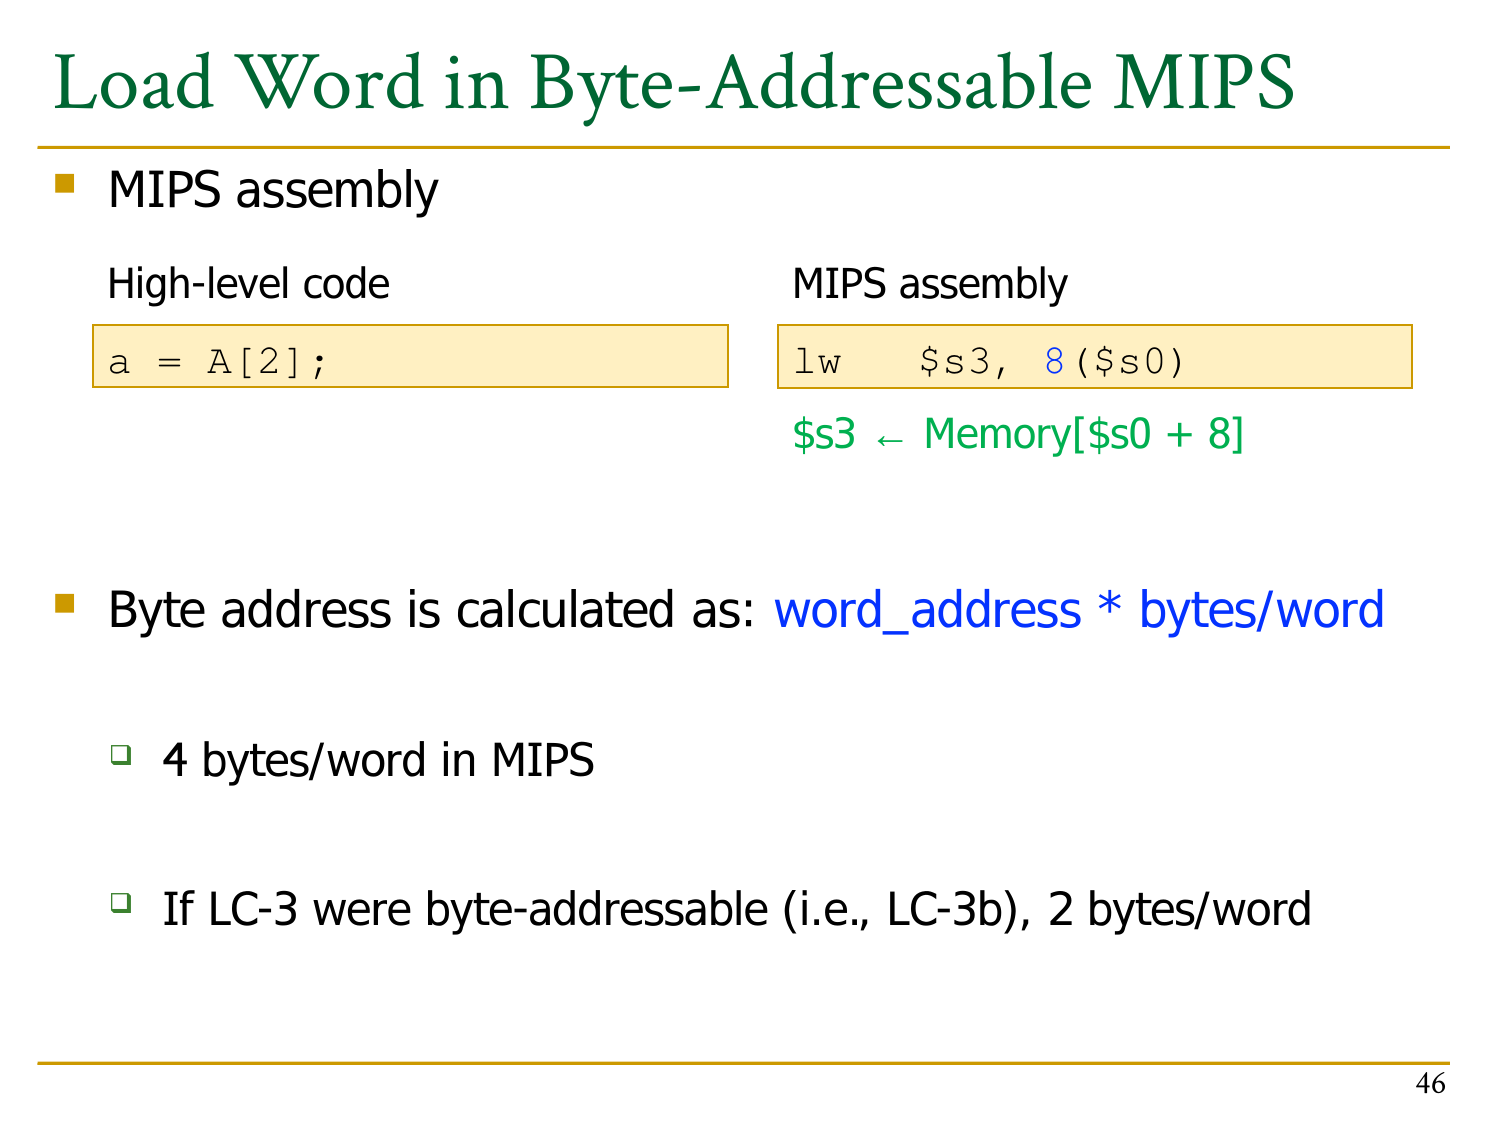

# Load Word in Byte-Addressable MIPS
MIPS assembly

Byte address is calculated as: word_address * bytes/word

4 bytes/word in MIPS

If LC-3 were byte-addressable (i.e., LC-3b), 2 bytes/word
High-level code
MIPS assembly
a = A[2];
lw   $s3, 8($s0)
$s3 ← Memory[$s0 + 8]
46